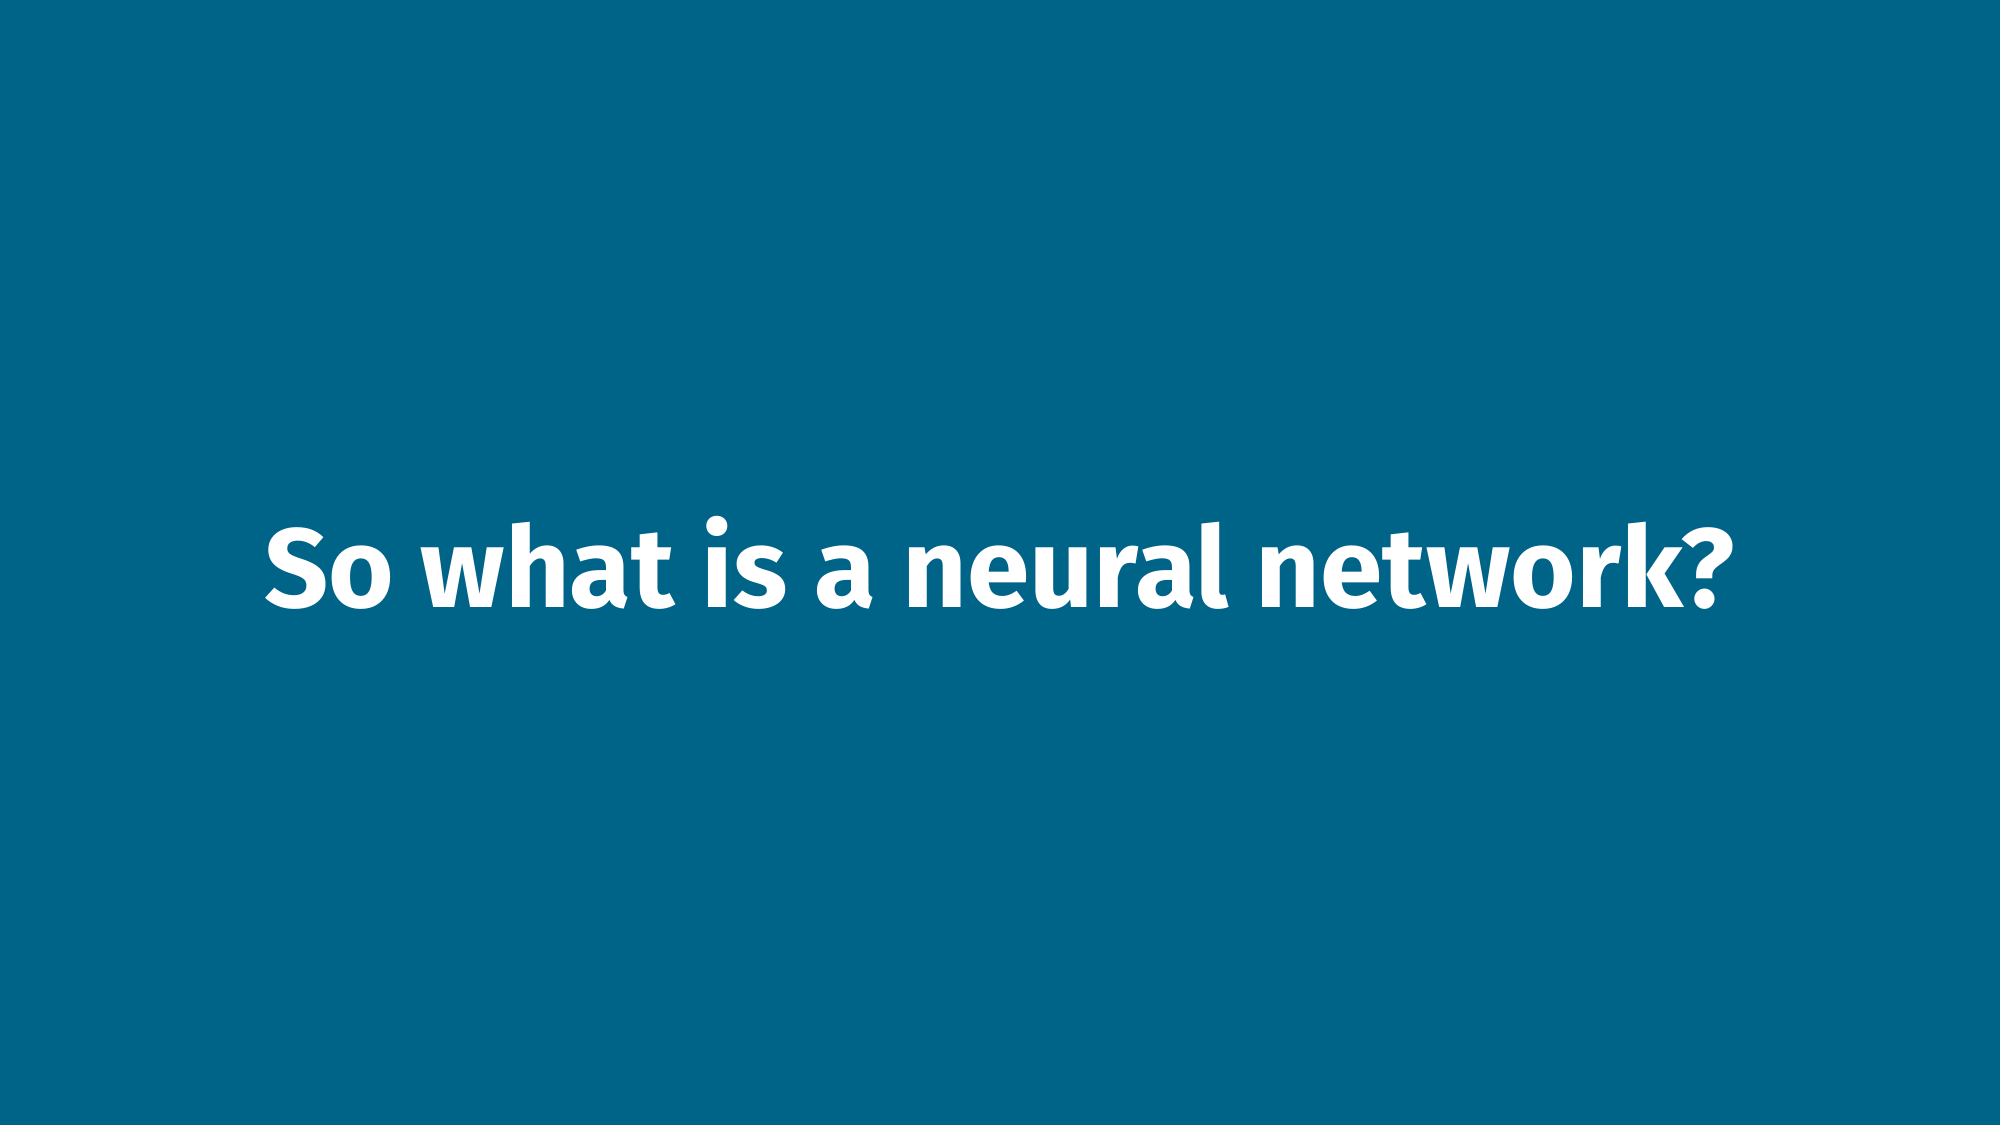

# So what is a neural network?